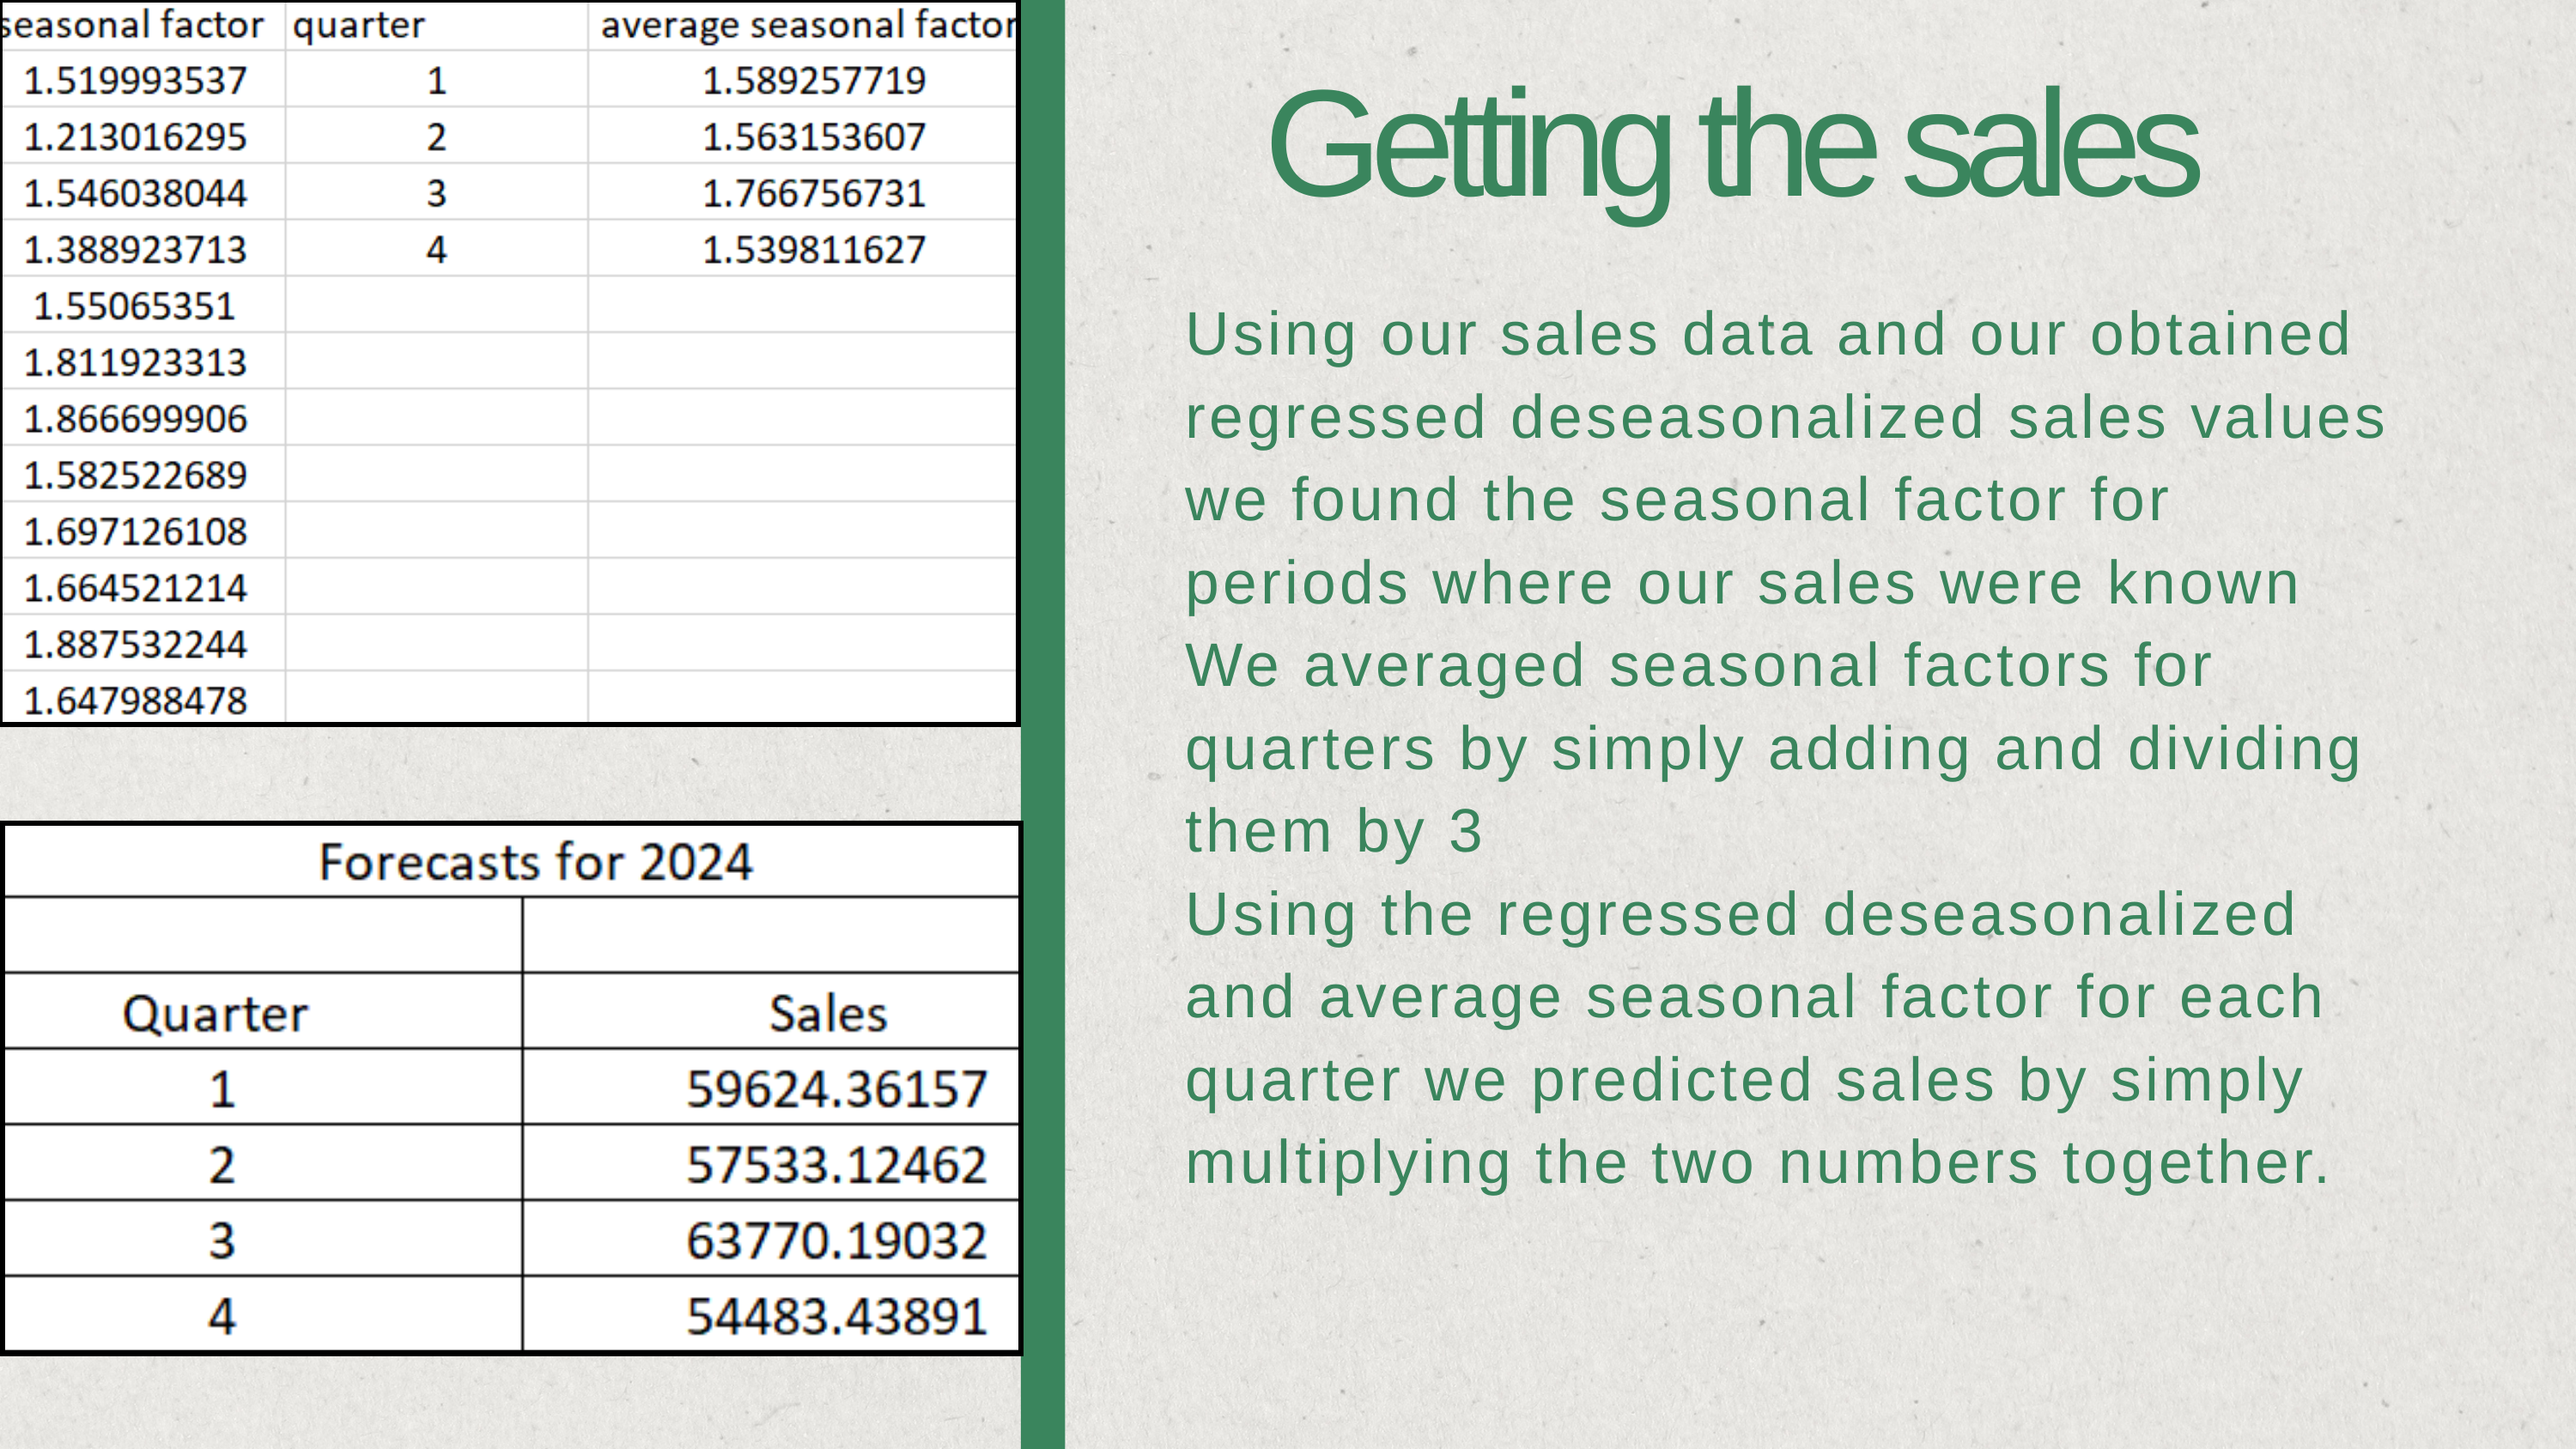

Getting the sales
Using our sales data and our obtained regressed deseasonalized sales values we found the seasonal factor for periods where our sales were known
We averaged seasonal factors for quarters by simply adding and dividing them by 3
Using the regressed deseasonalized and average seasonal factor for each quarter we predicted sales by simply multiplying the two numbers together.